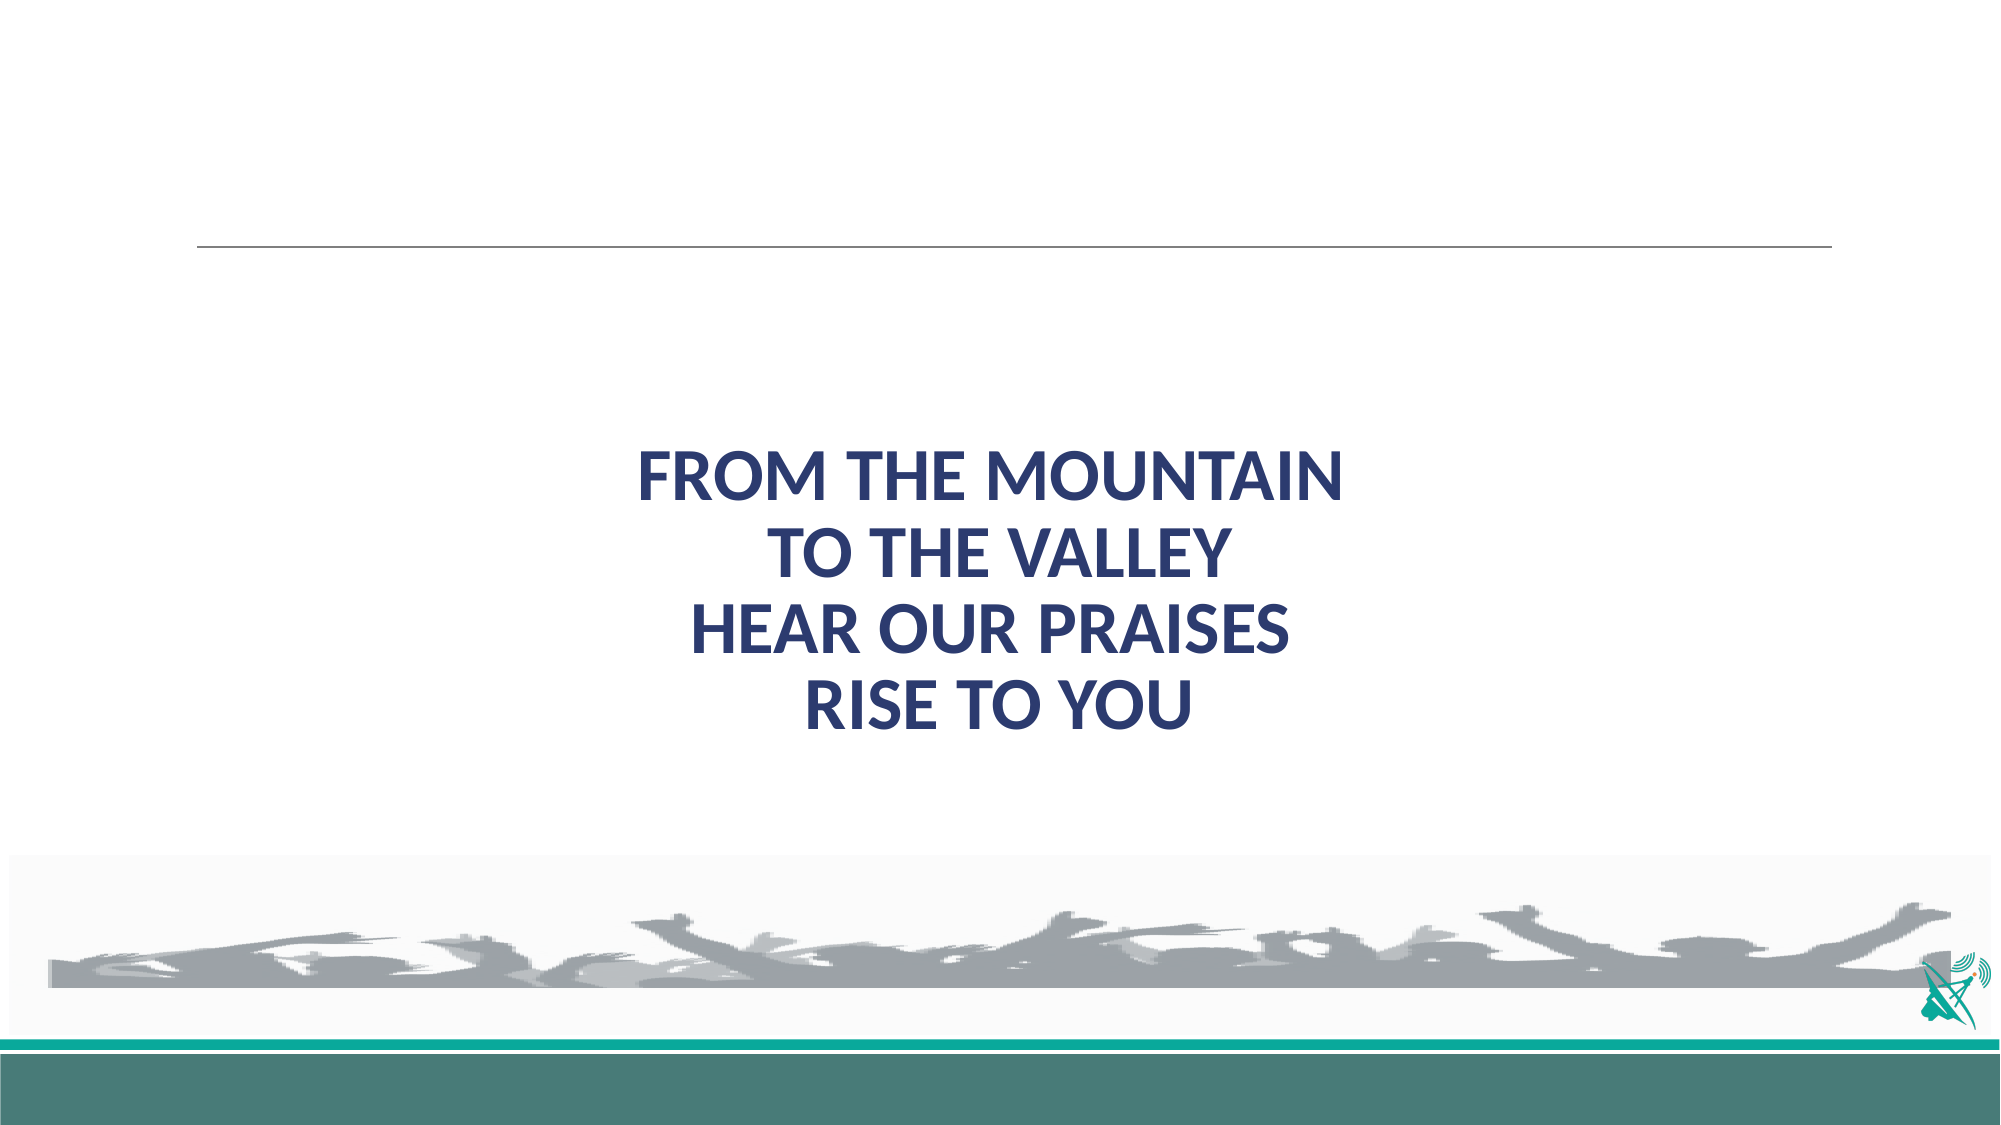

# FROM THE MOUNTAIN TO THE VALLEY HEAR OUR PRAISES RISE TO YOU